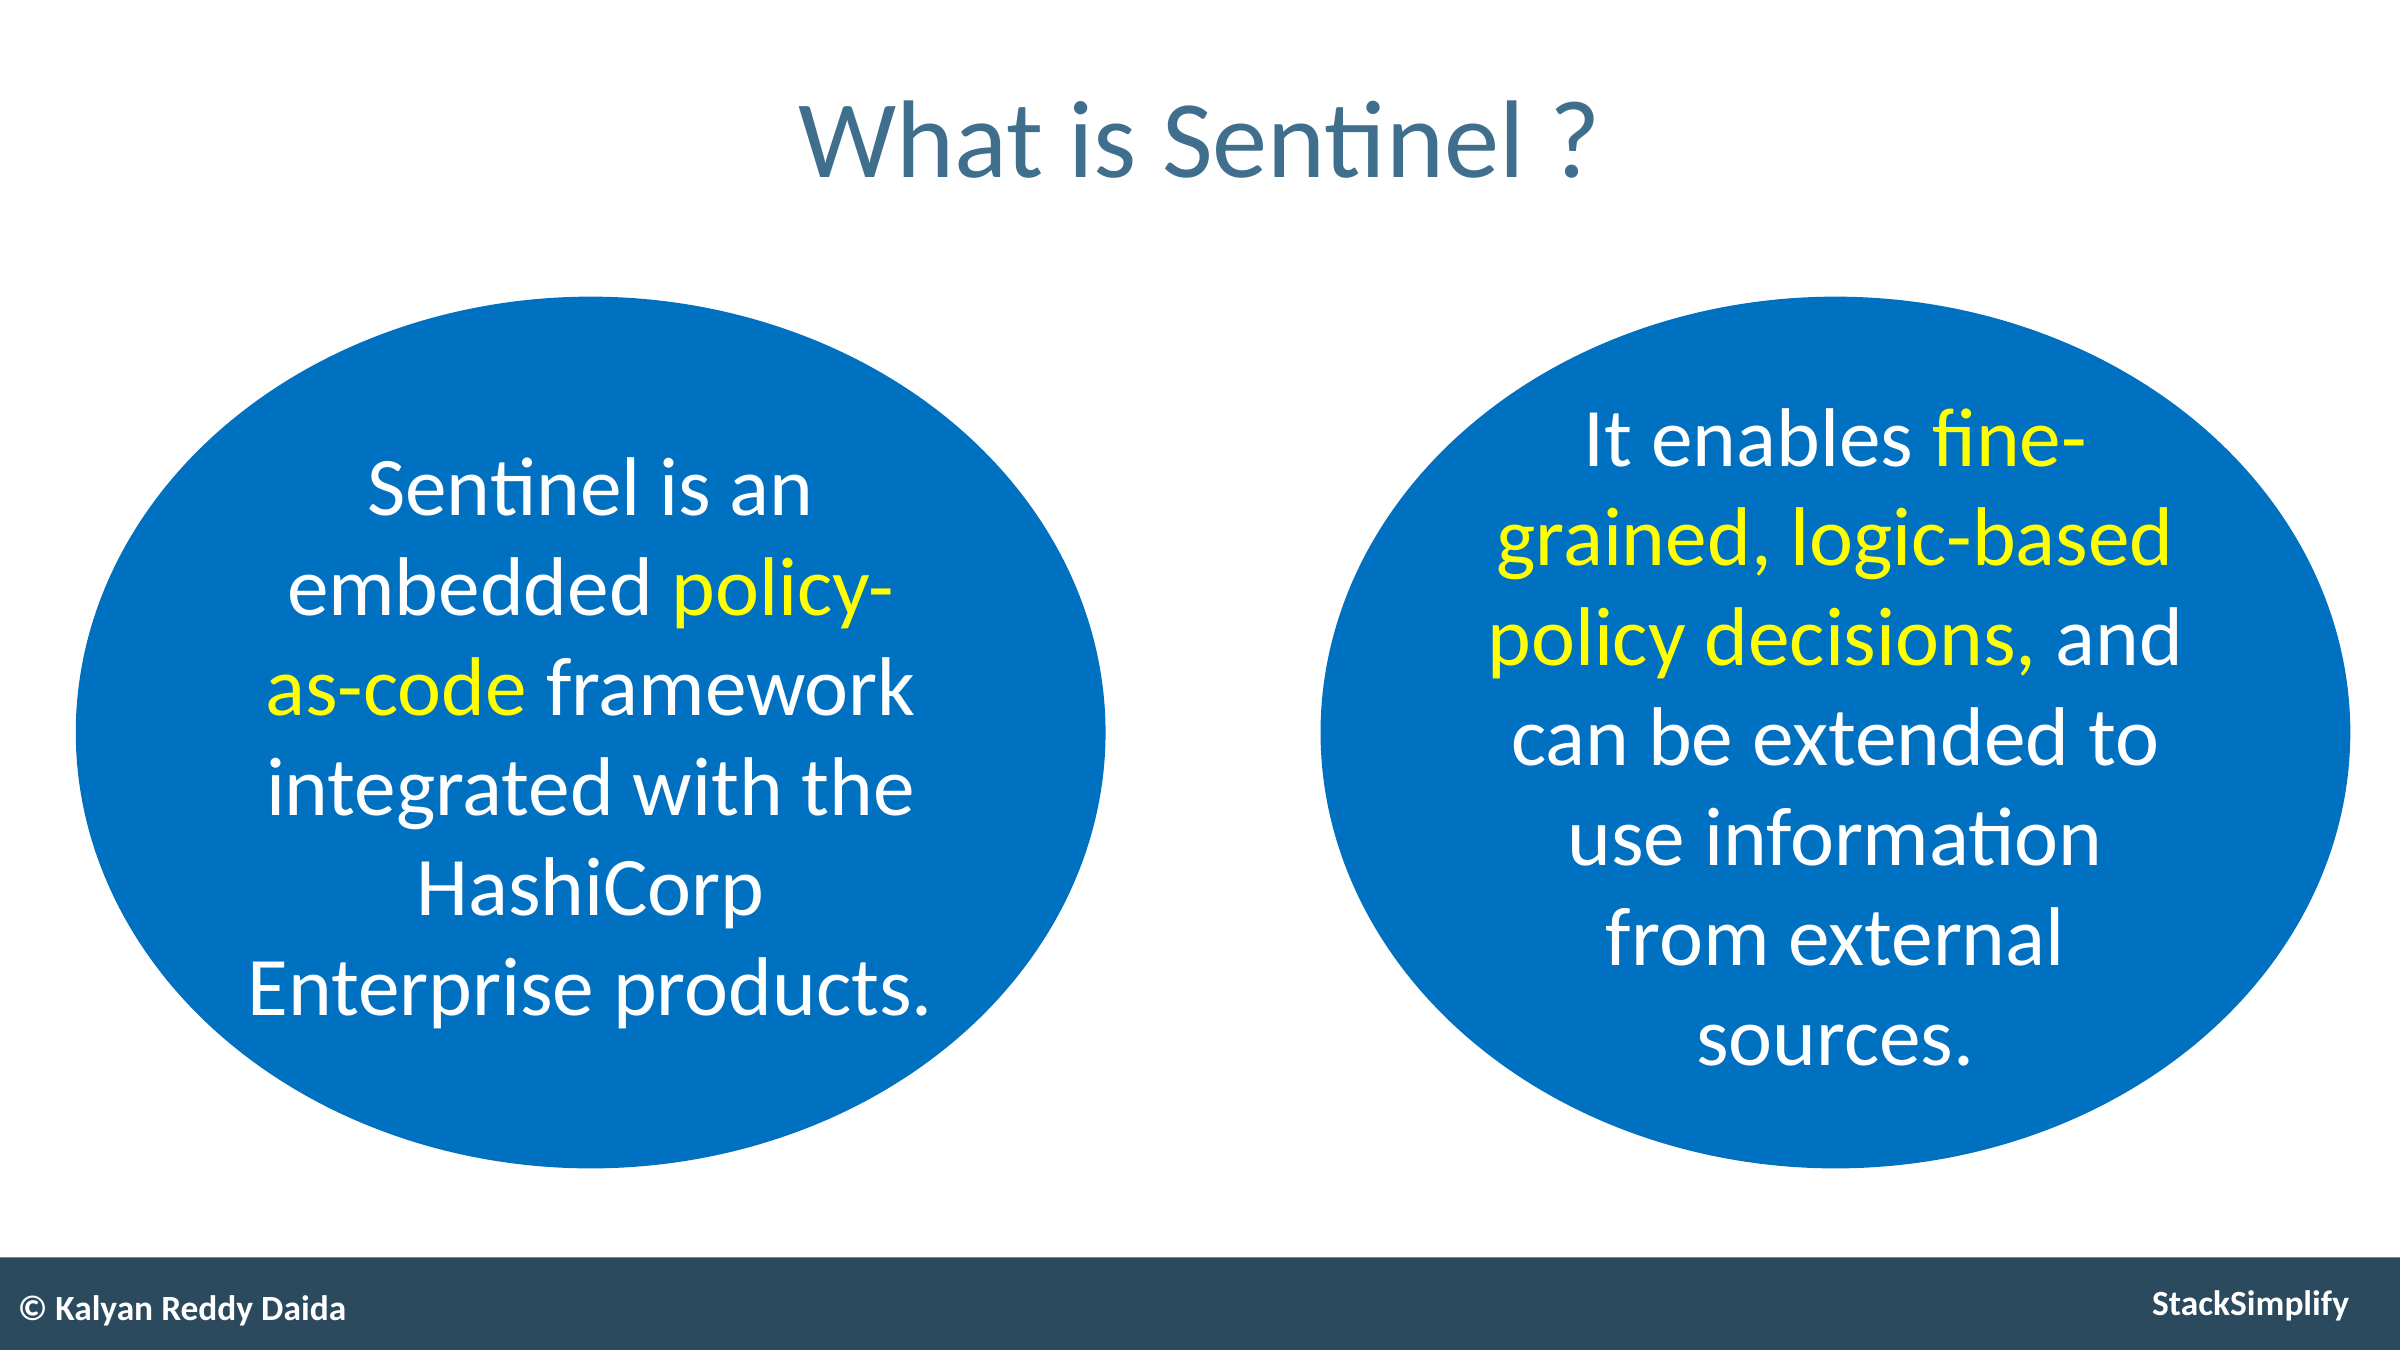

# What is Sentinel ?
Sentinel is an embedded policy-as-code framework integrated with the HashiCorp Enterprise products.
It enables fine-grained, logic-based policy decisions, and can be extended to use information from external sources.
© Kalyan Reddy Daida